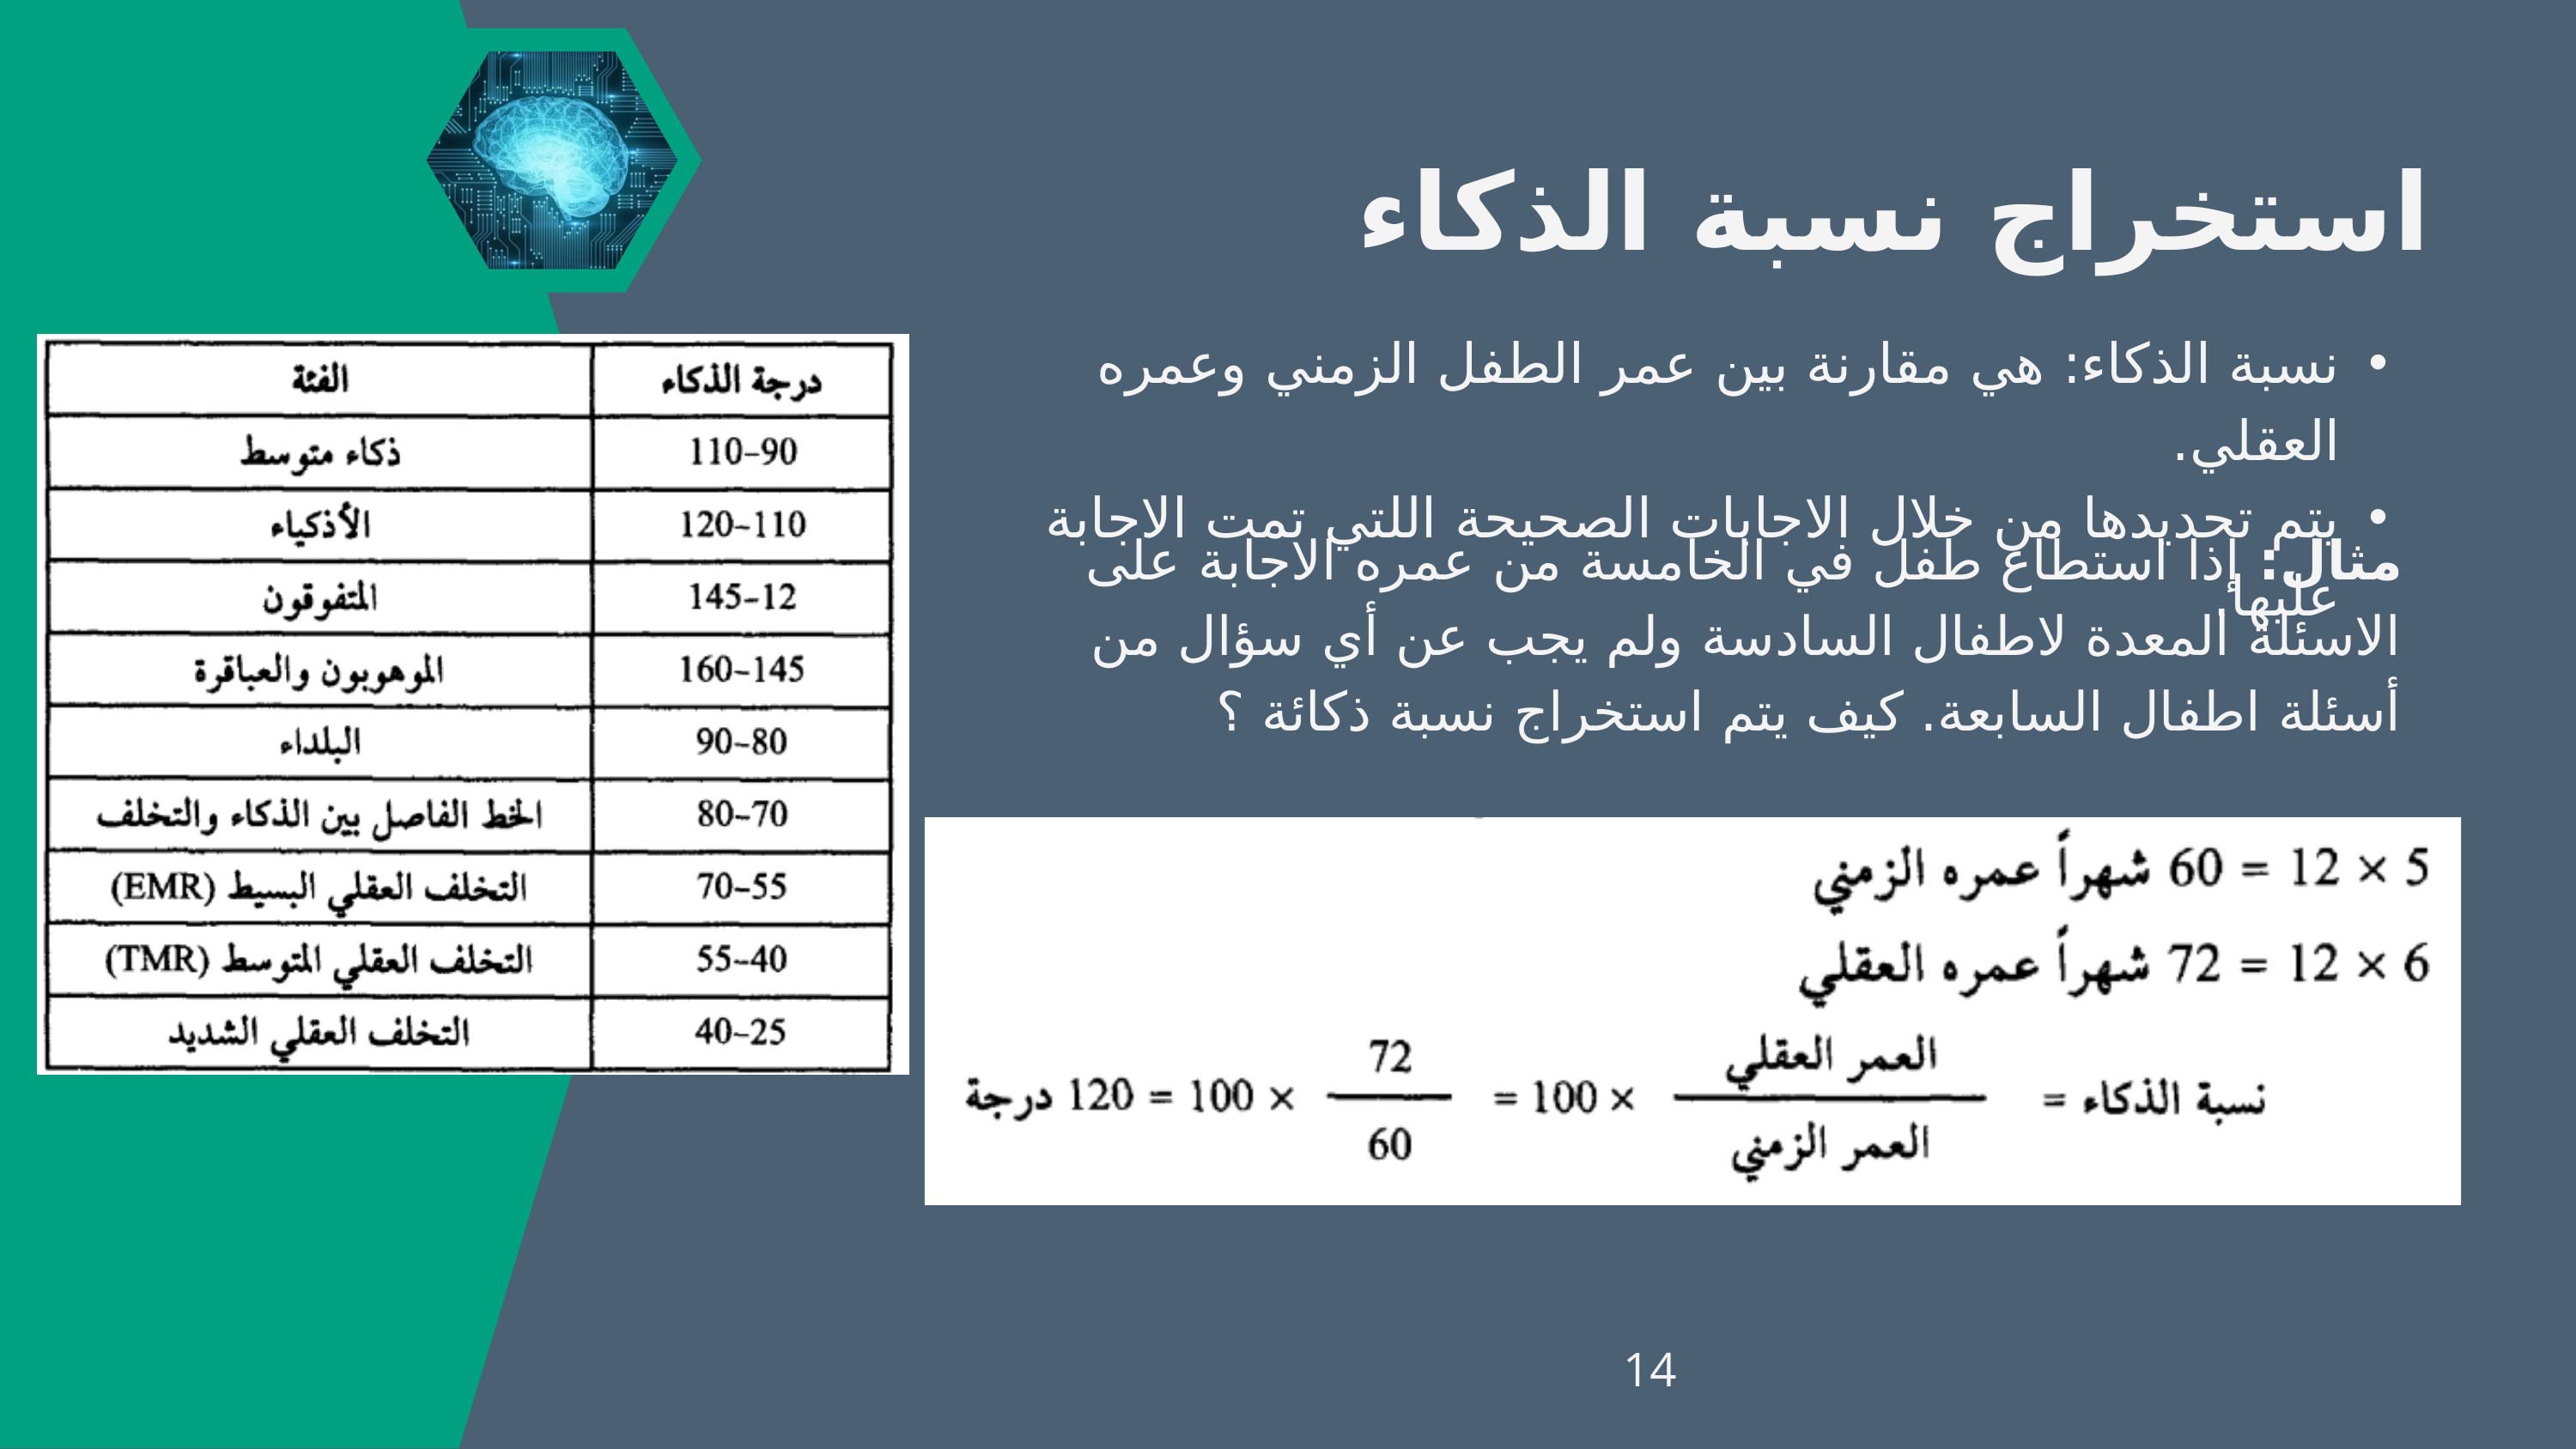

استخراج نسبة الذكاء
نسبة الذكاء: هي مقارنة بين عمر الطفل الزمني وعمره العقلي.
يتم تحديدها من خلال الاجابات الصحيحة اللتي تمت الاجابة عليها.

مثال: إذا استطاع طفل في الخامسة من عمره الاجابة على الاسئلة المعدة لاطفال السادسة ولم يجب عن أي سؤال من أسئلة اطفال السابعة. كيف يتم استخراج نسبة ذكائة ؟

14